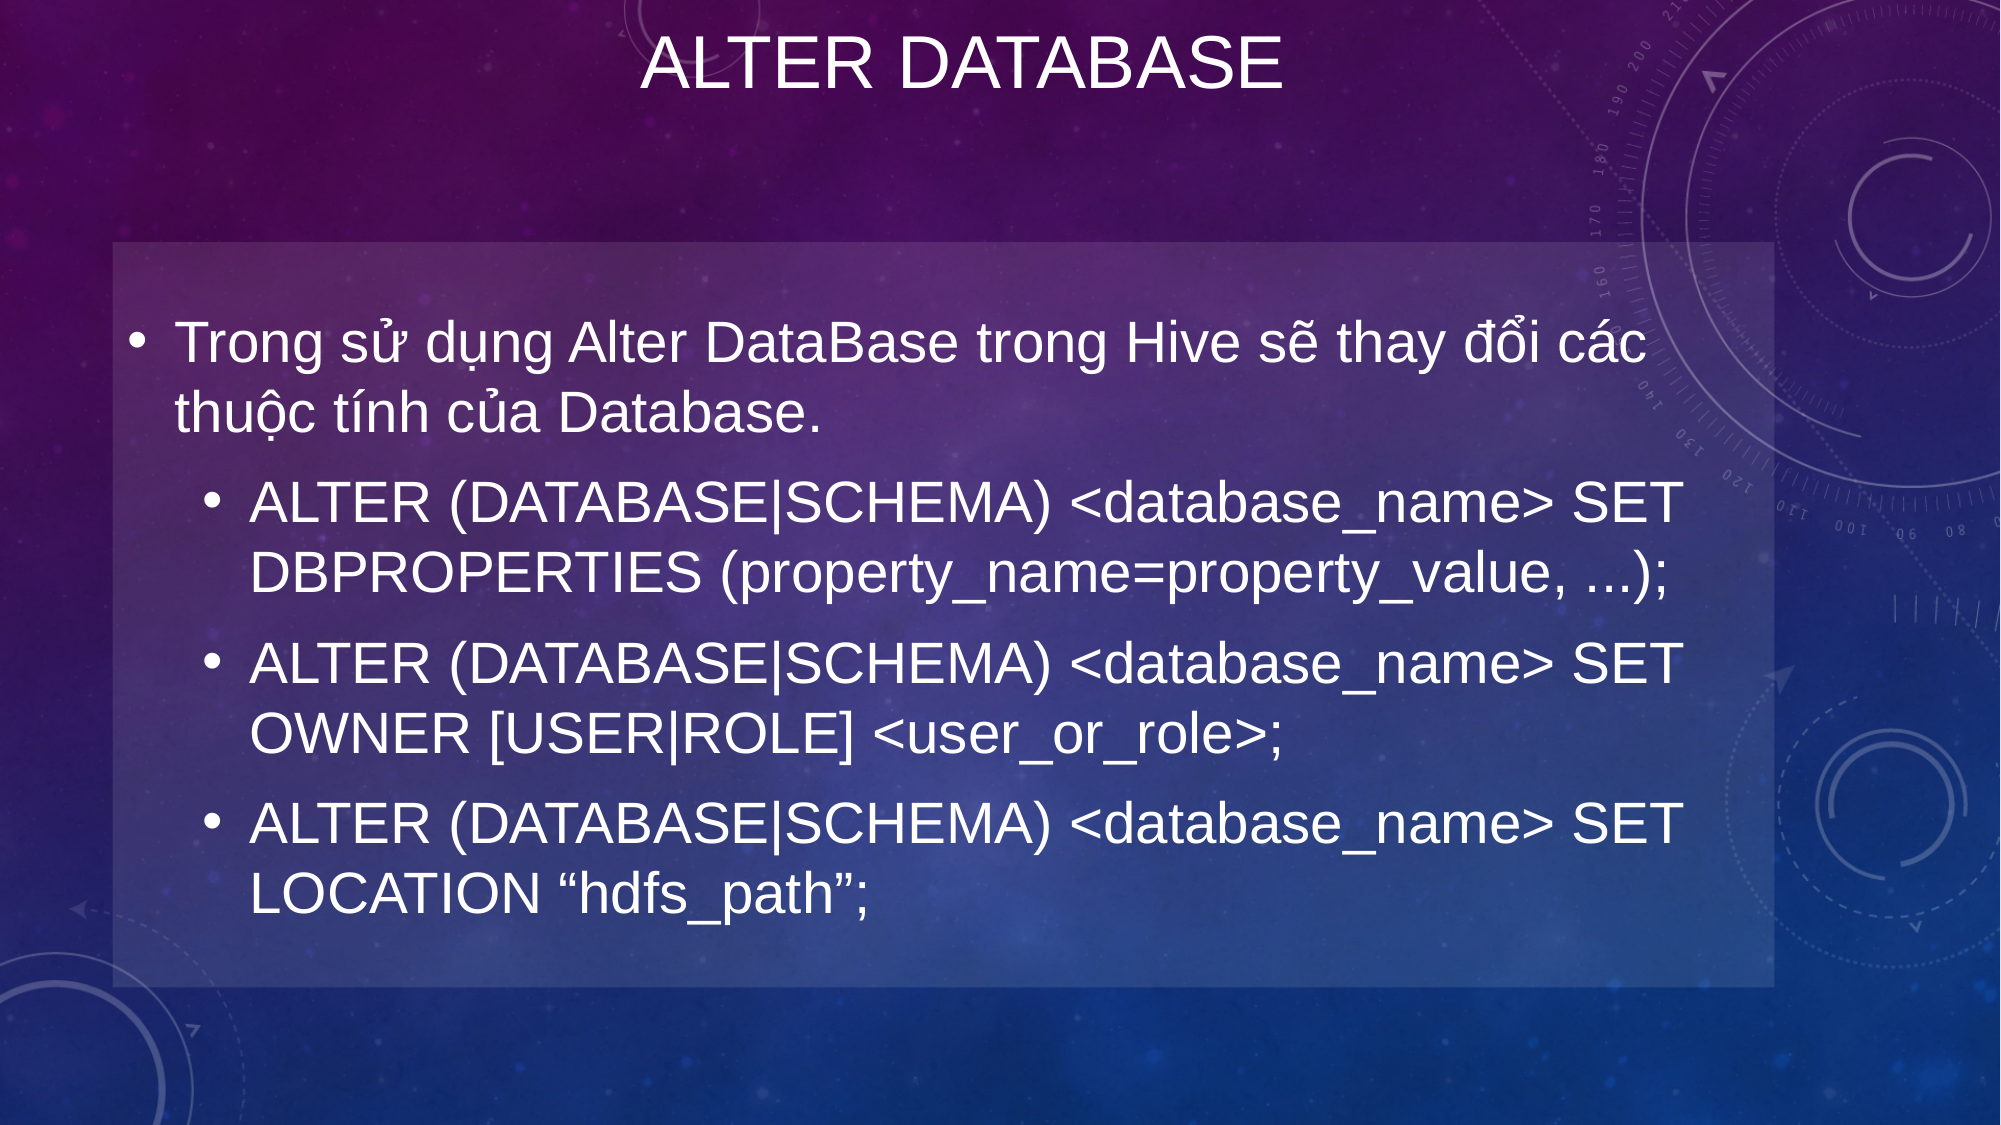

Alter DATABASE
Trong sử dụng Alter DataBase trong Hive sẽ thay đổi các thuộc tính của Database.
ALTER (DATABASE|SCHEMA) <database_name> SET DBPROPERTIES (property_name=property_value, ...);
ALTER (DATABASE|SCHEMA) <database_name> SET OWNER [USER|ROLE] <user_or_role>;
ALTER (DATABASE|SCHEMA) <database_name> SET LOCATION “hdfs_path”;